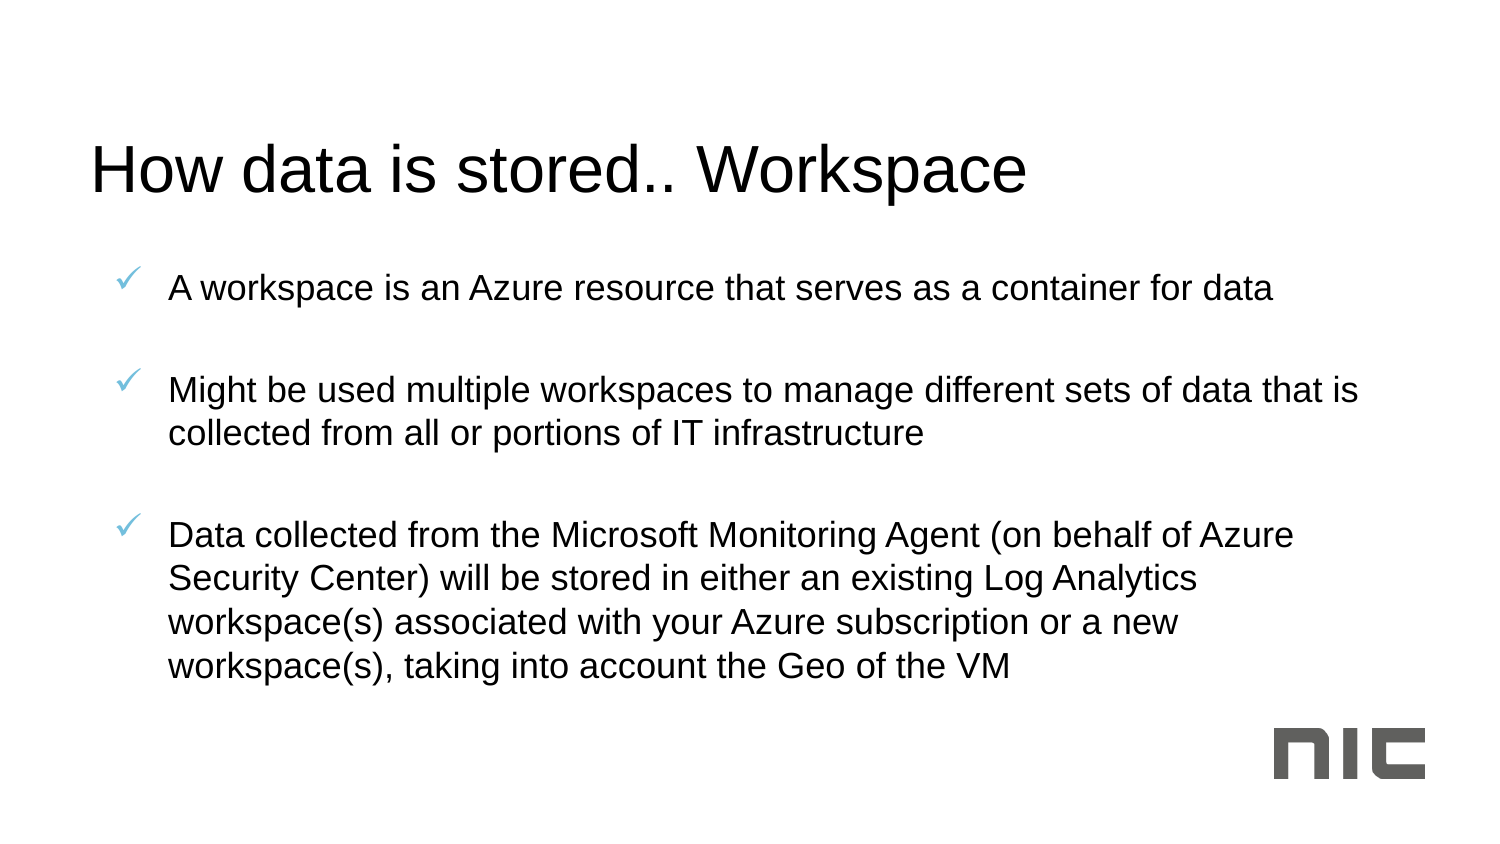

# How data is stored.. Workspace
A workspace is an Azure resource that serves as a container for data

Might be used multiple workspaces to manage different sets of data that is collected from all or portions of IT infrastructure

Data collected from the Microsoft Monitoring Agent (on behalf of Azure Security Center) will be stored in either an existing Log Analytics workspace(s) associated with your Azure subscription or a new workspace(s), taking into account the Geo of the VM